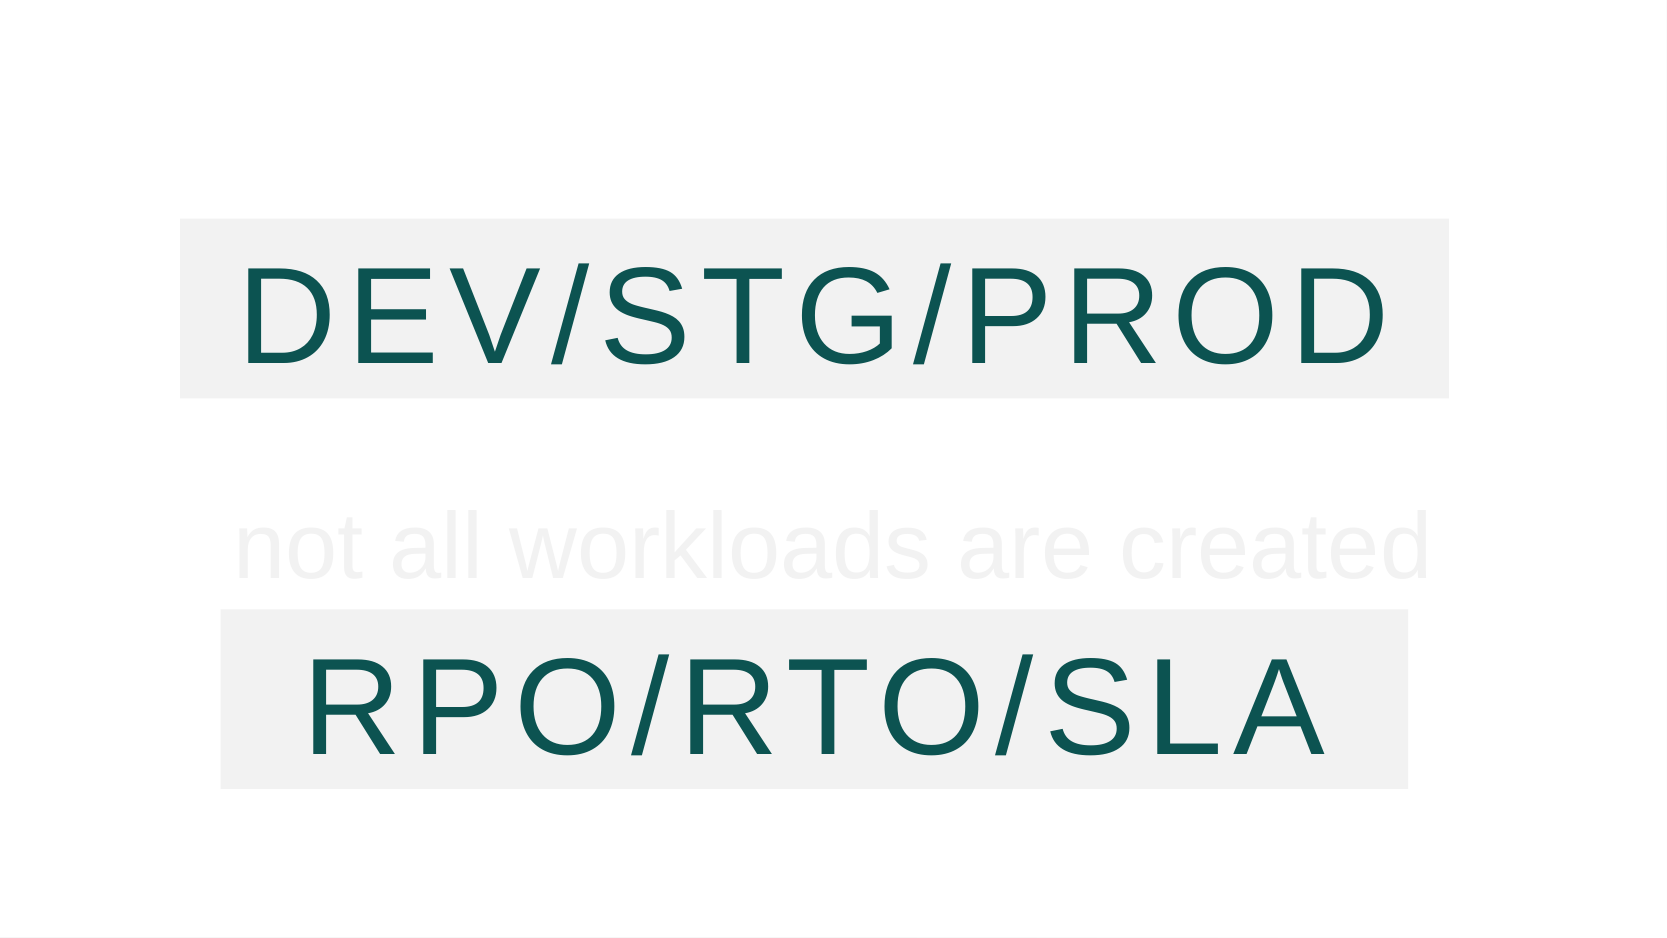

DEV/STG/PROD
not all workloads are created EQUAL
RPO/RTO/SLA